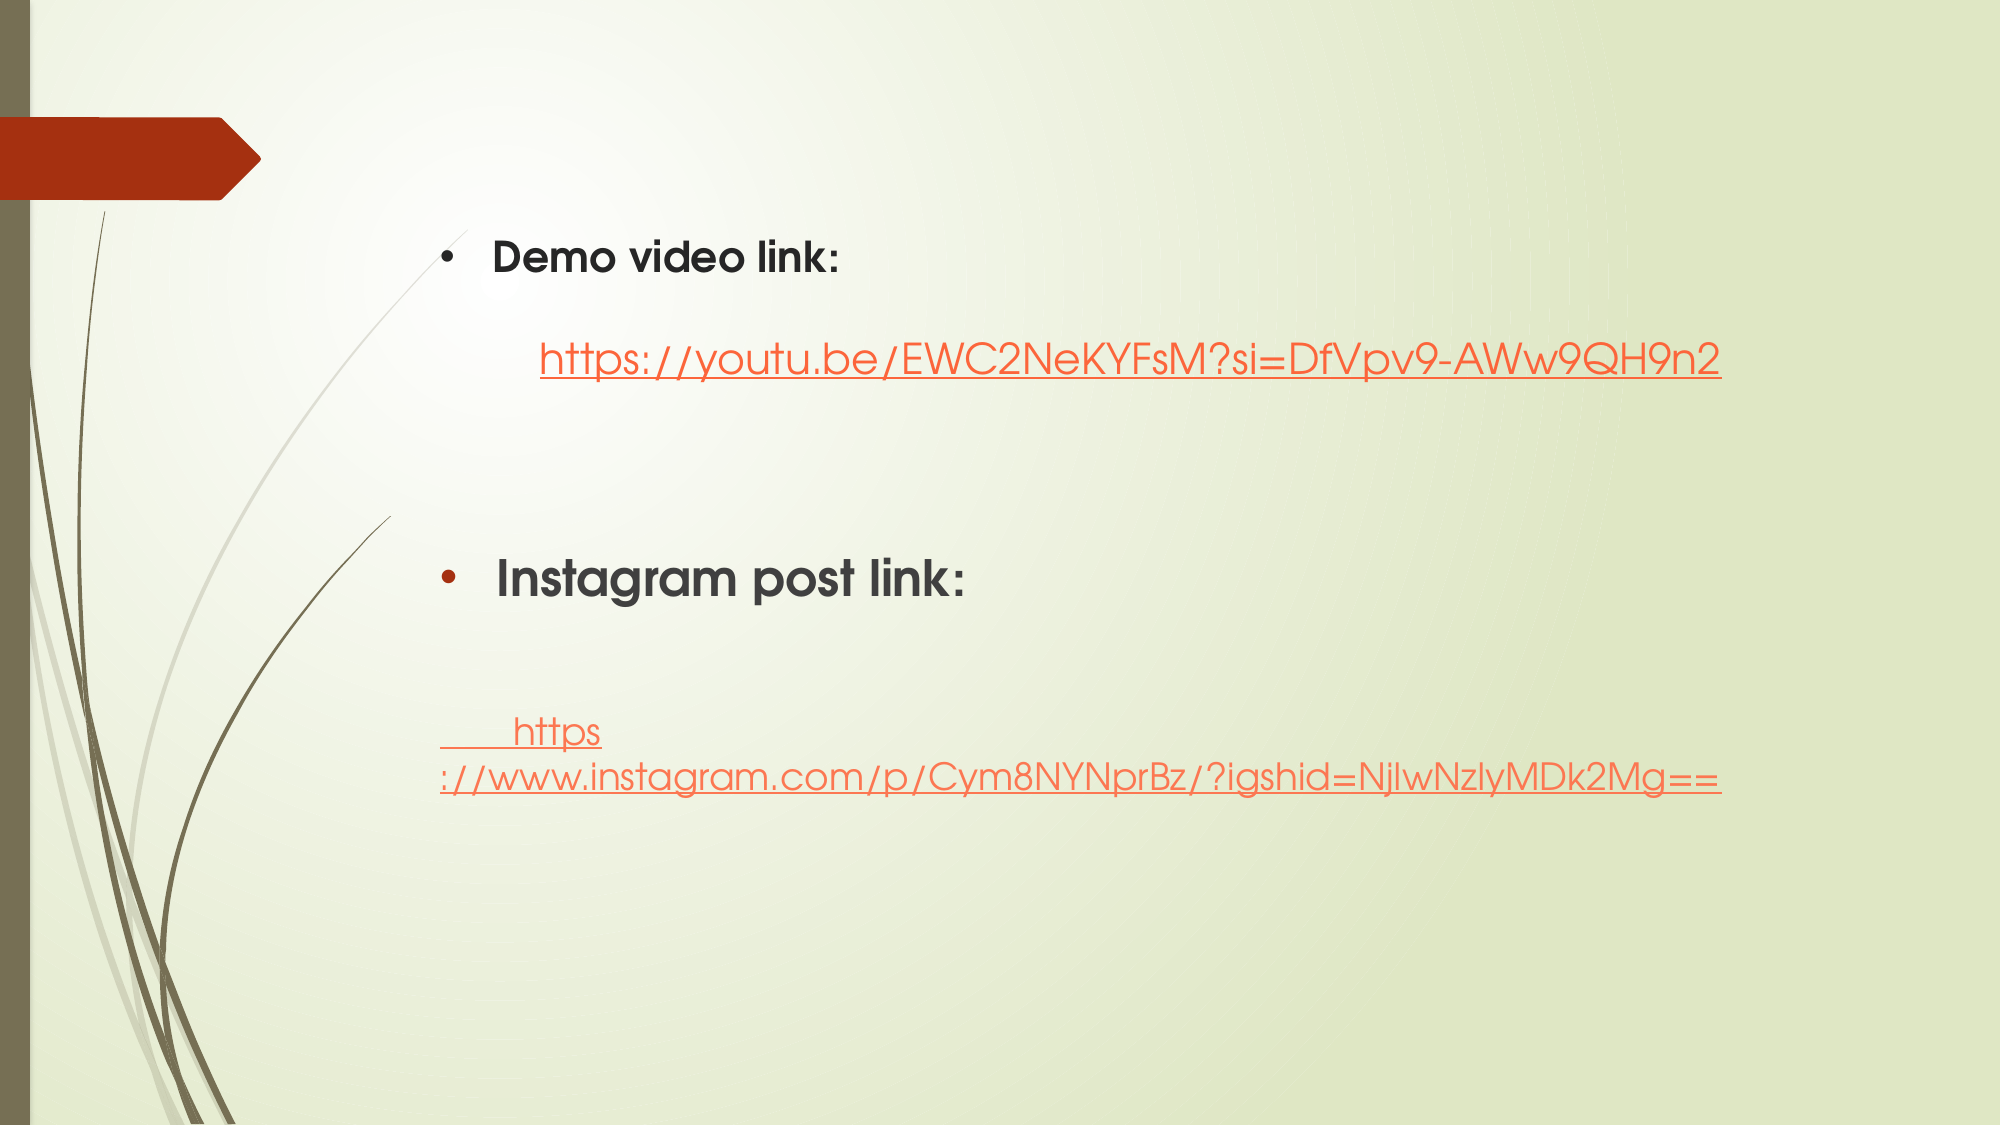

# Demo video link: https://youtu.be/EWC2NeKYFsM?si=DfVpv9-AWw9QH9n2
Instagram post link:

       https://www.instagram.com/p/Cym8NYNprBz/?igshid=NjIwNzIyMDk2Mg==